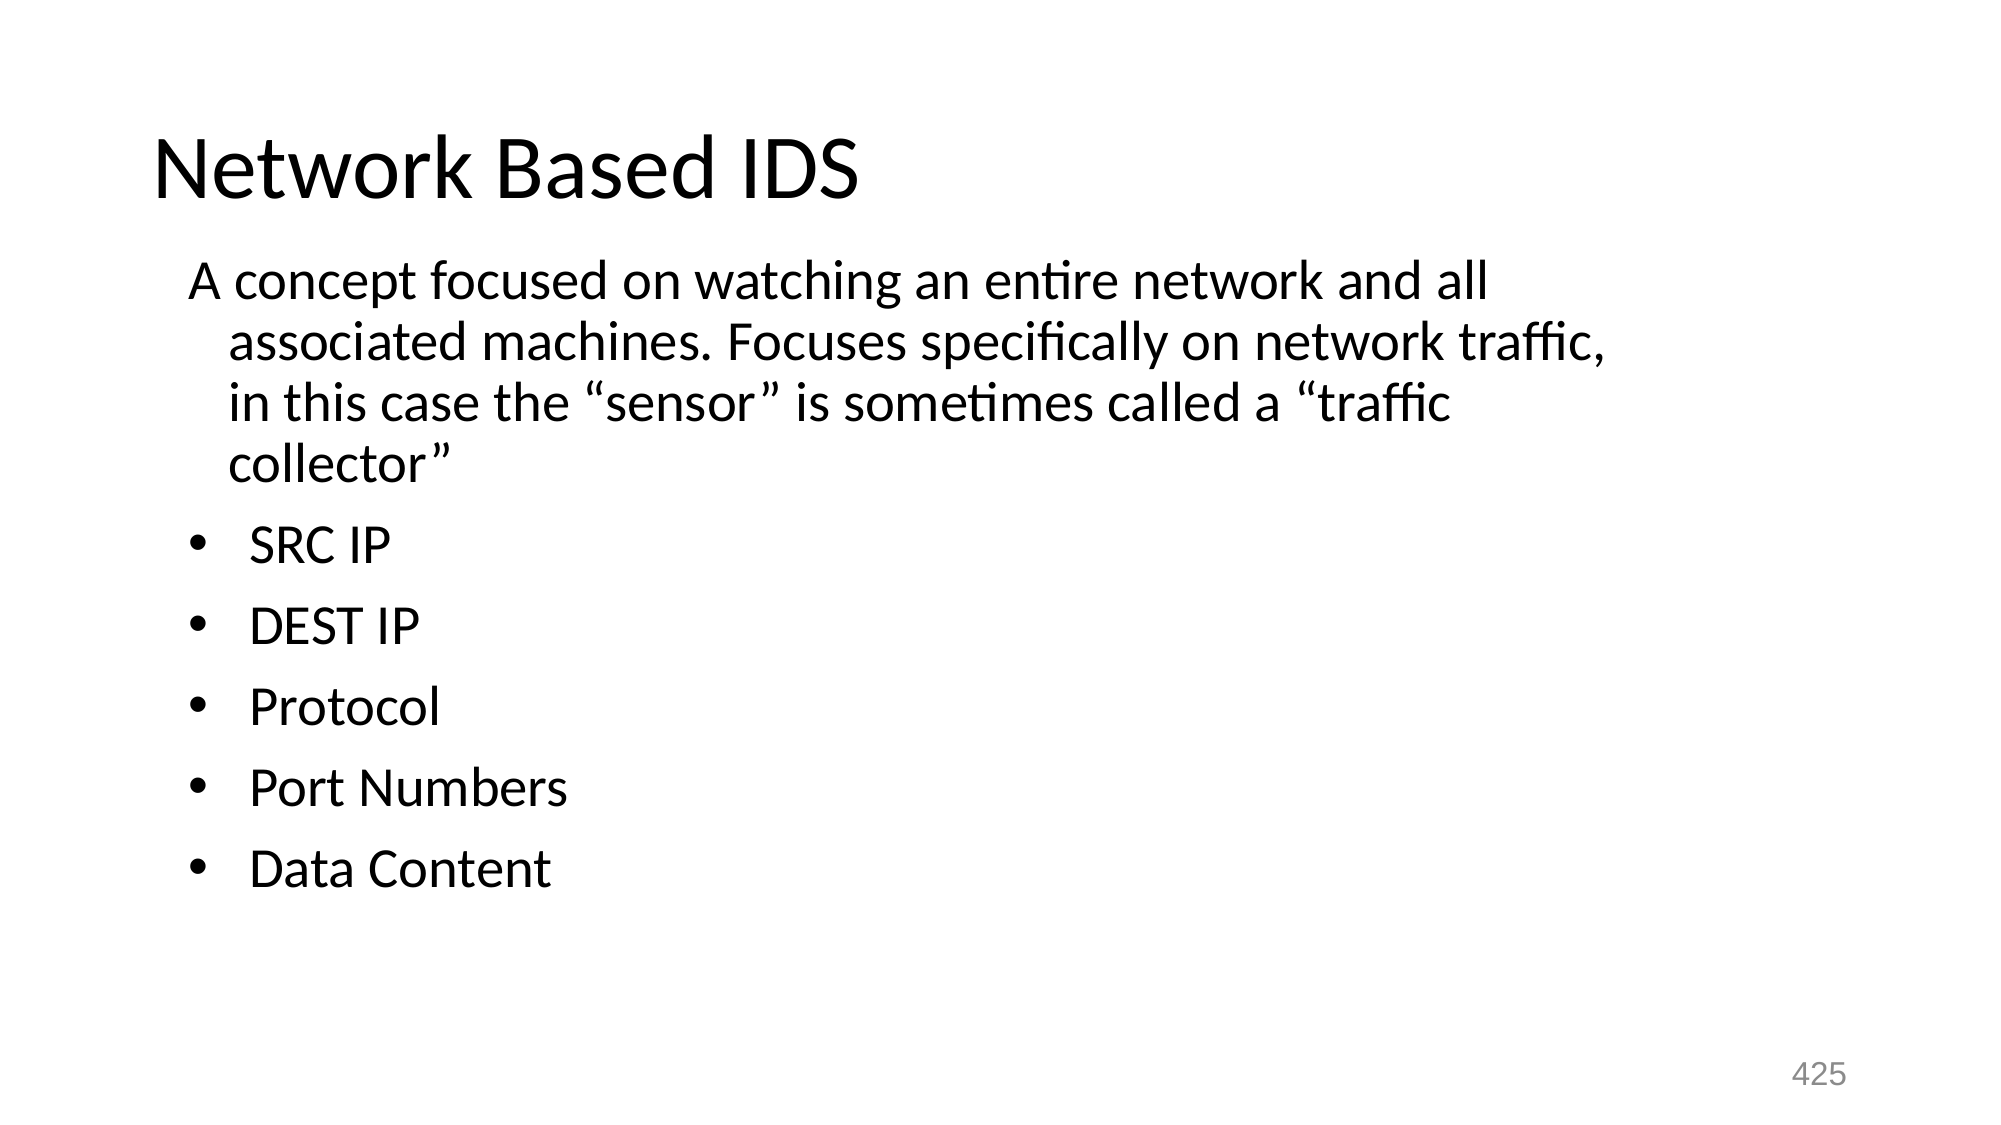

# Network Based IDS
A concept focused on watching an entire network and all associated machines. Focuses specifically on network traffic, in this case the “sensor” is sometimes called a “traffic collector”
SRC IP
DEST IP
Protocol
Port Numbers
Data Content

425